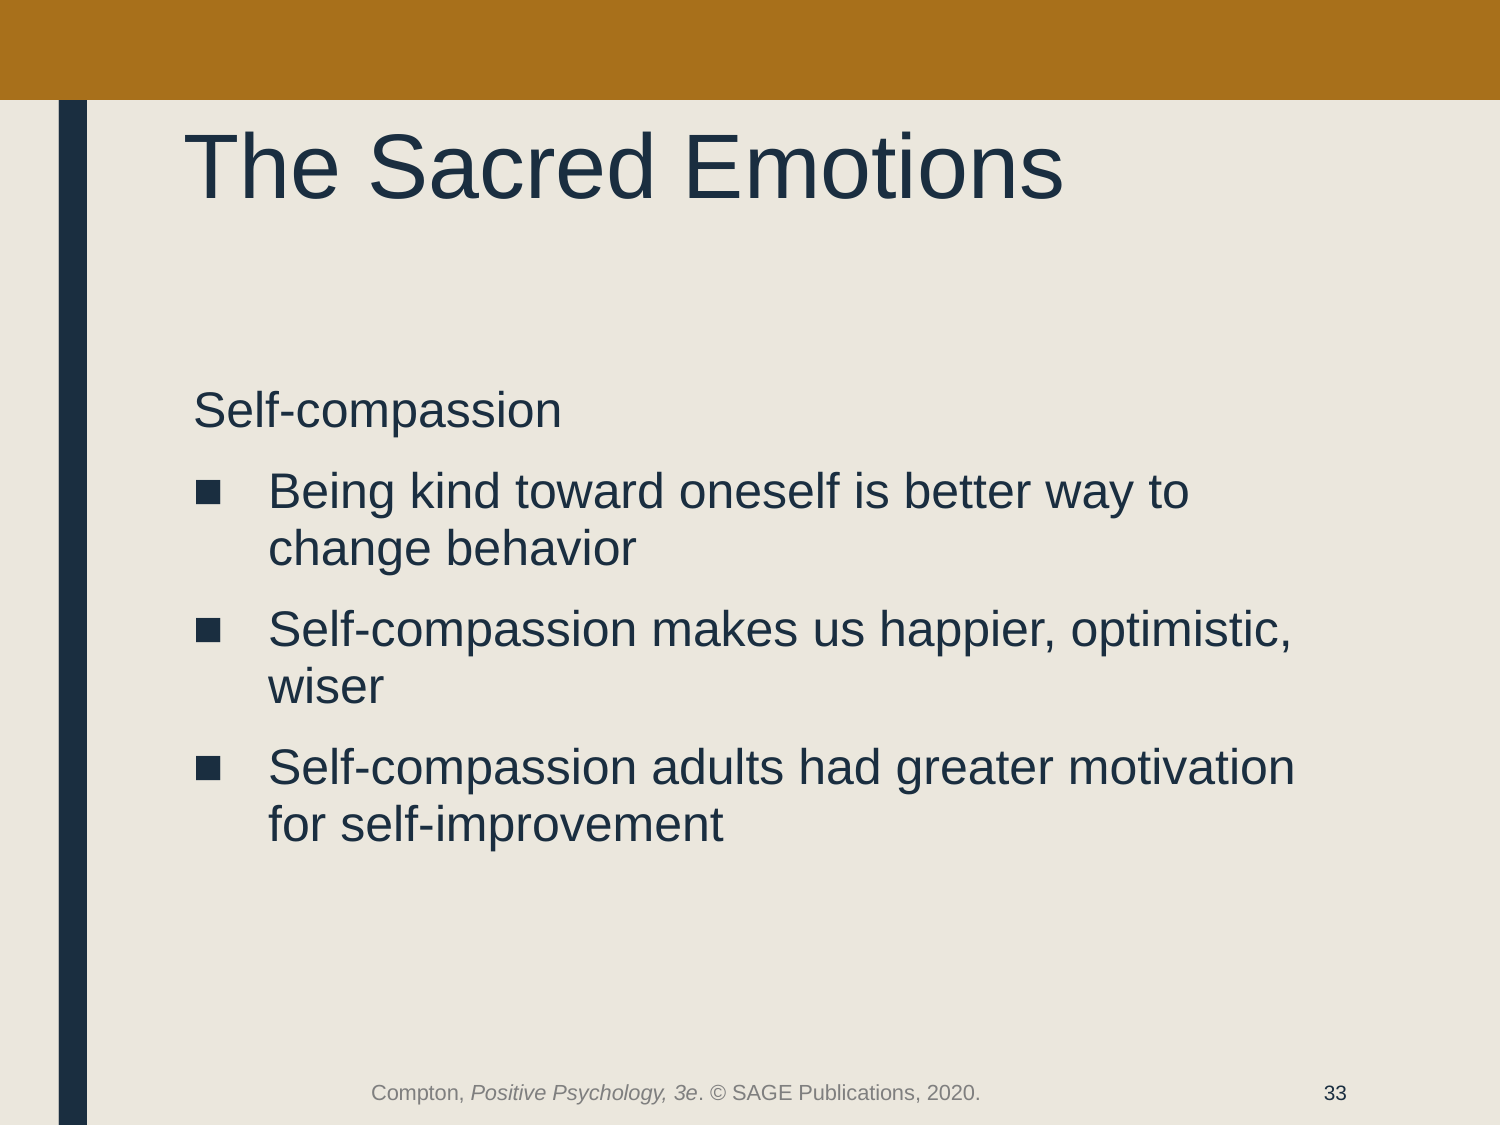

# The Sacred Emotions
Self-compassion
Being kind toward oneself is better way to change behavior
Self-compassion makes us happier, optimistic, wiser
Self-compassion adults had greater motivation for self-improvement
Compton, Positive Psychology, 3e. © SAGE Publications, 2020.
33